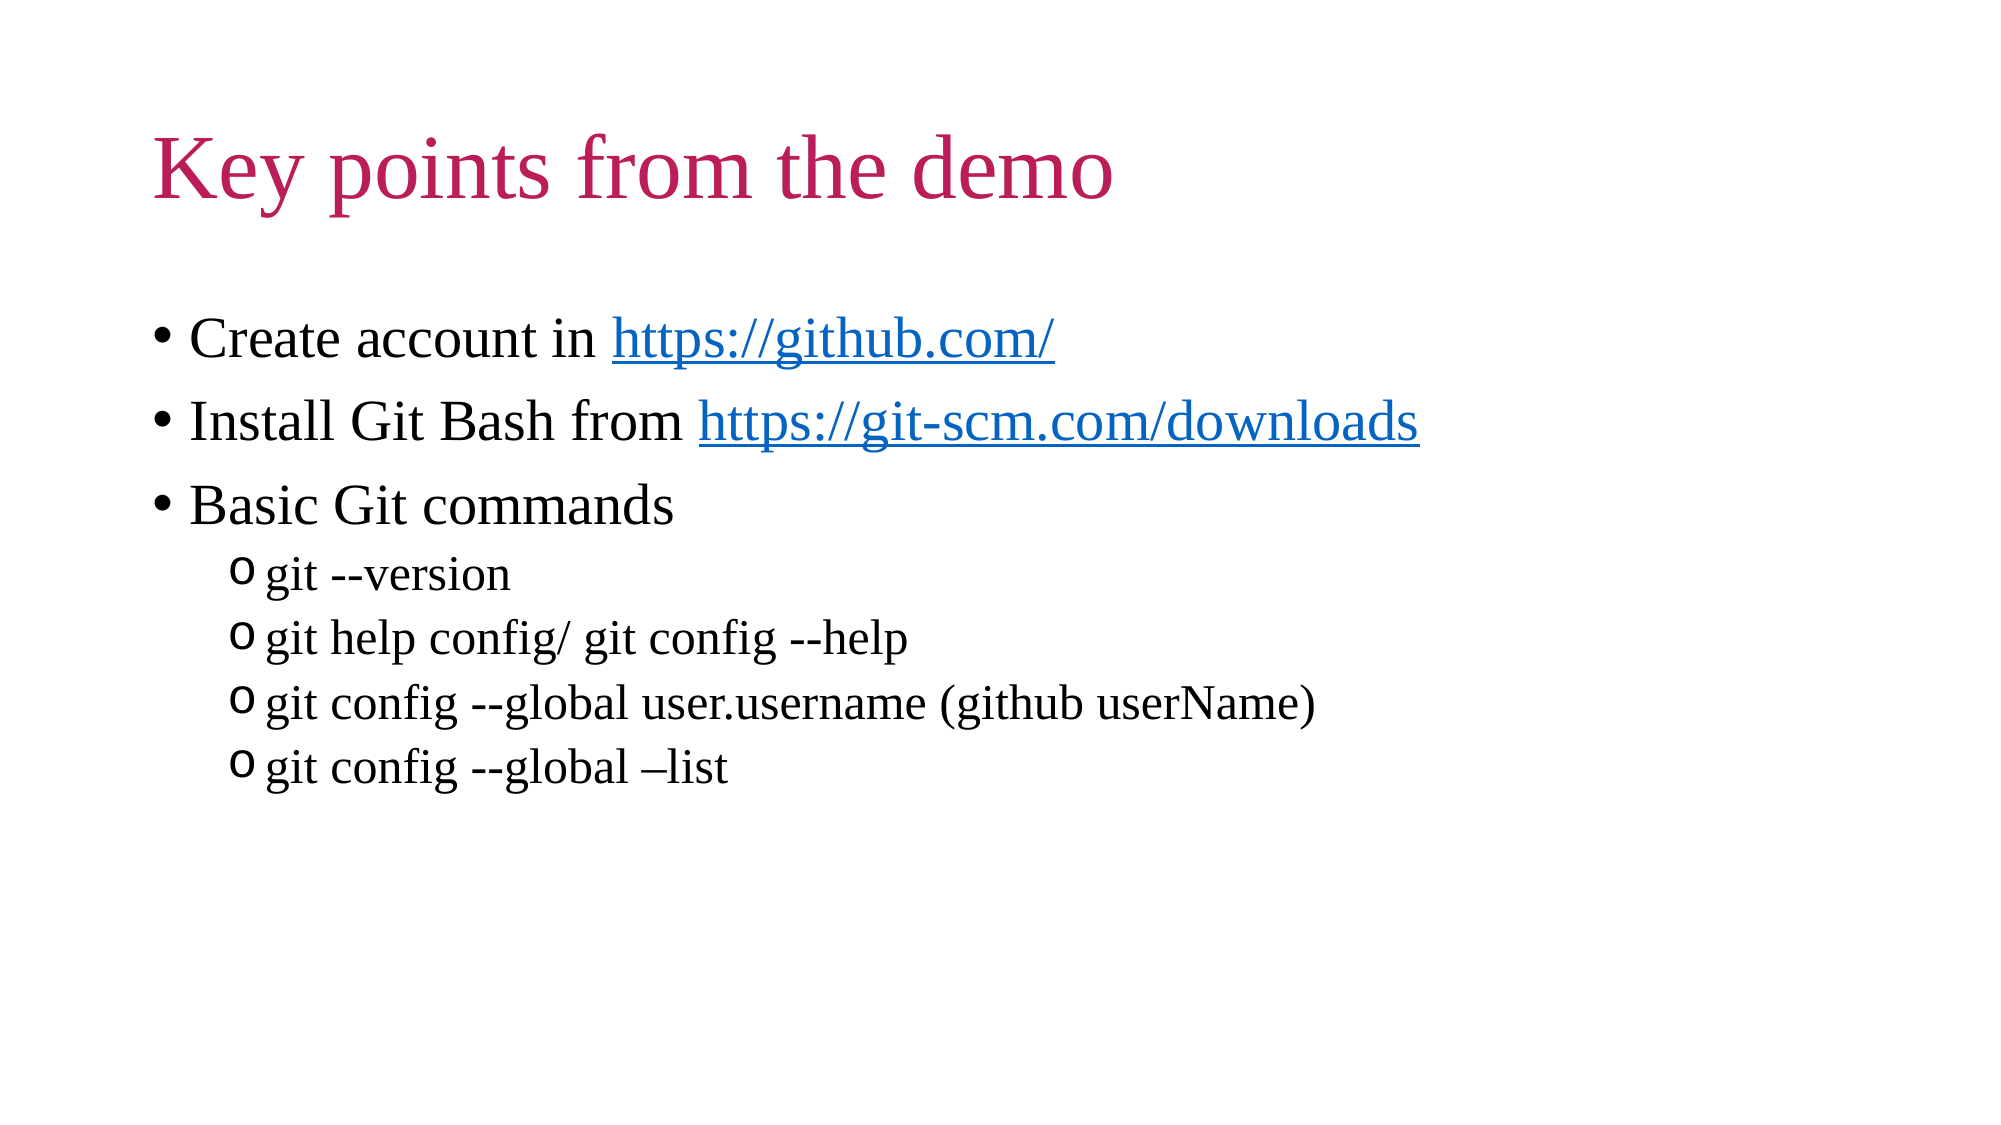

# Key points from the demo
Create account in https://github.com/
Install Git Bash from https://git-scm.com/downloads
Basic Git commands
git --version
git help config/ git config --help
git config --global user.username (github userName)
git config --global –list